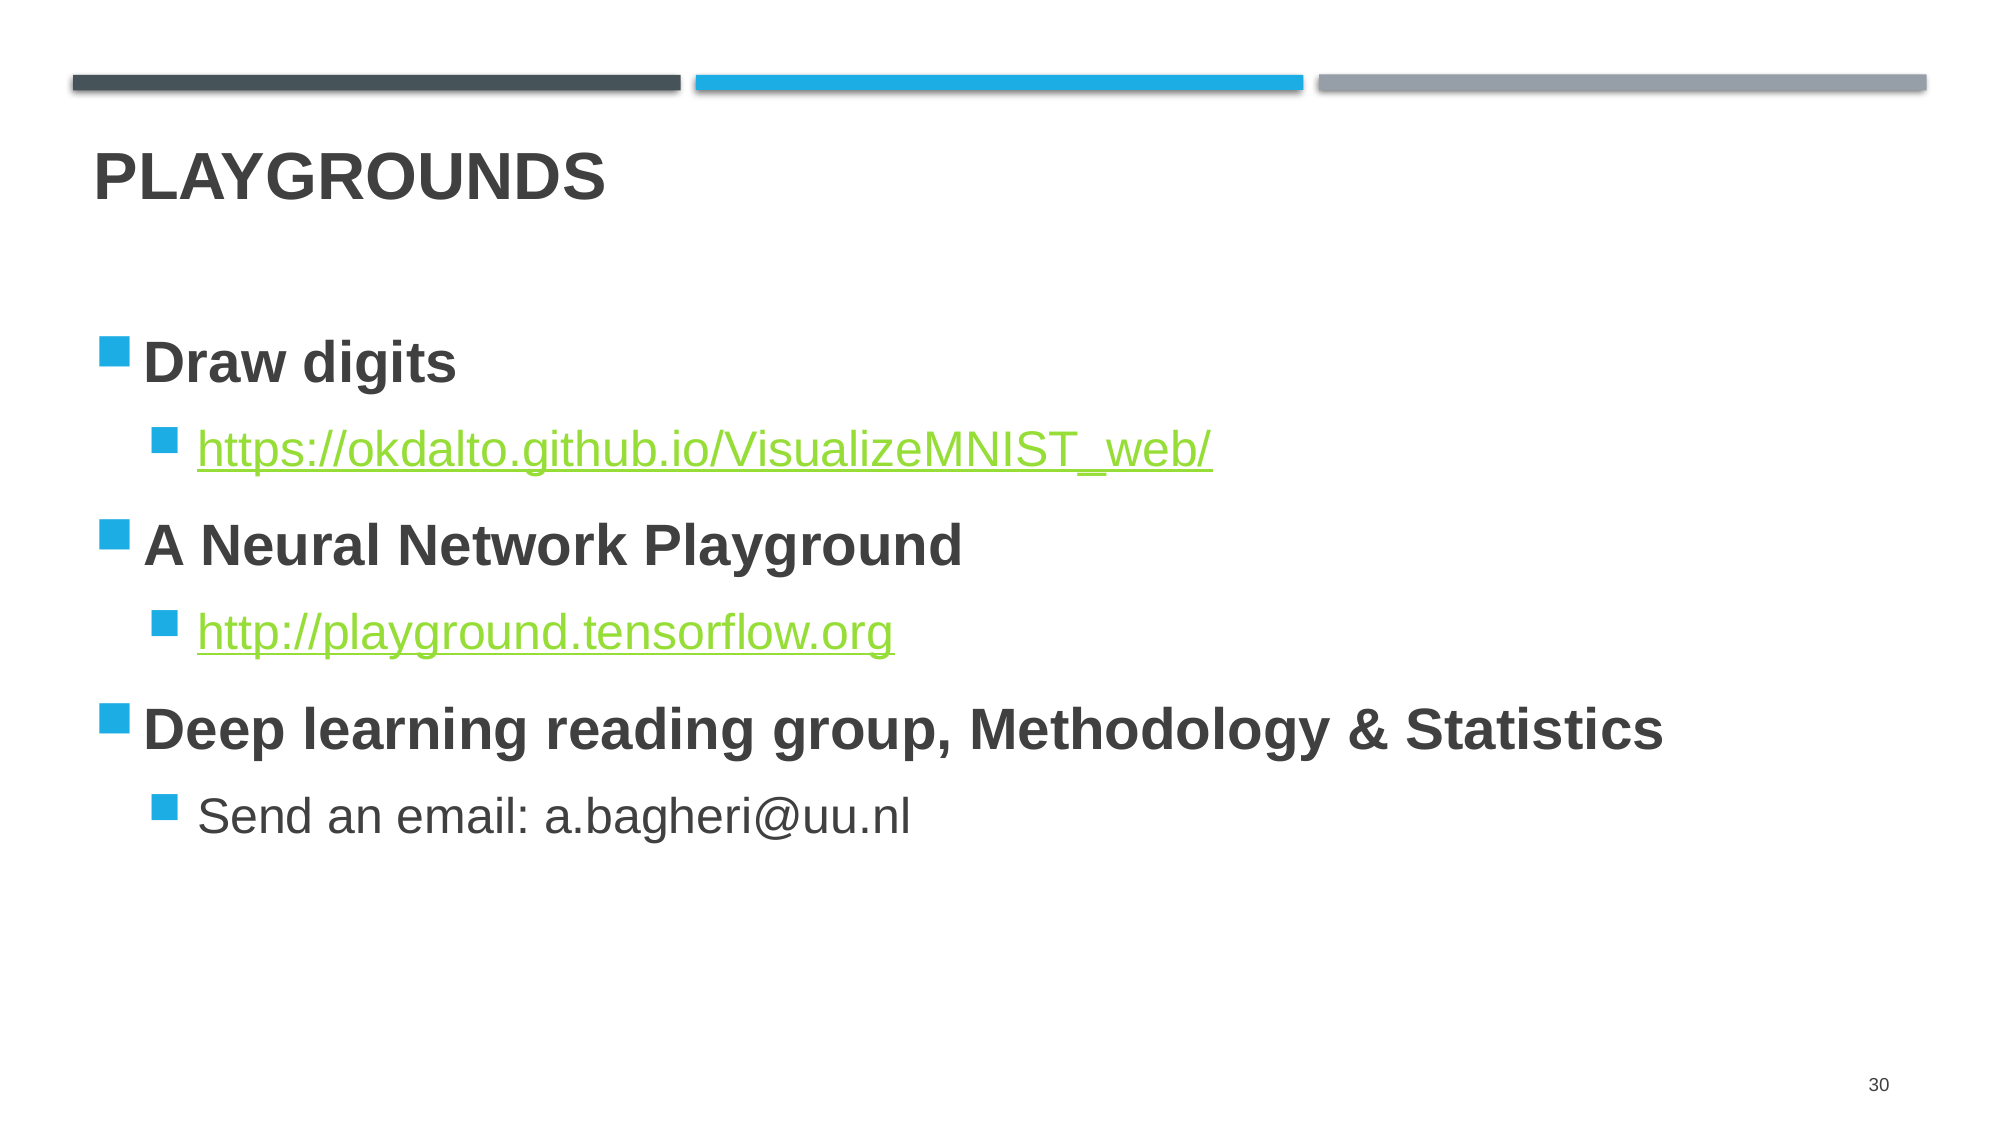

# Playgrounds
Draw digits
https://okdalto.github.io/VisualizeMNIST_web/
A Neural Network Playground
http://playground.tensorflow.org
Deep learning reading group, Methodology & Statistics
Send an email: a.bagheri@uu.nl
30